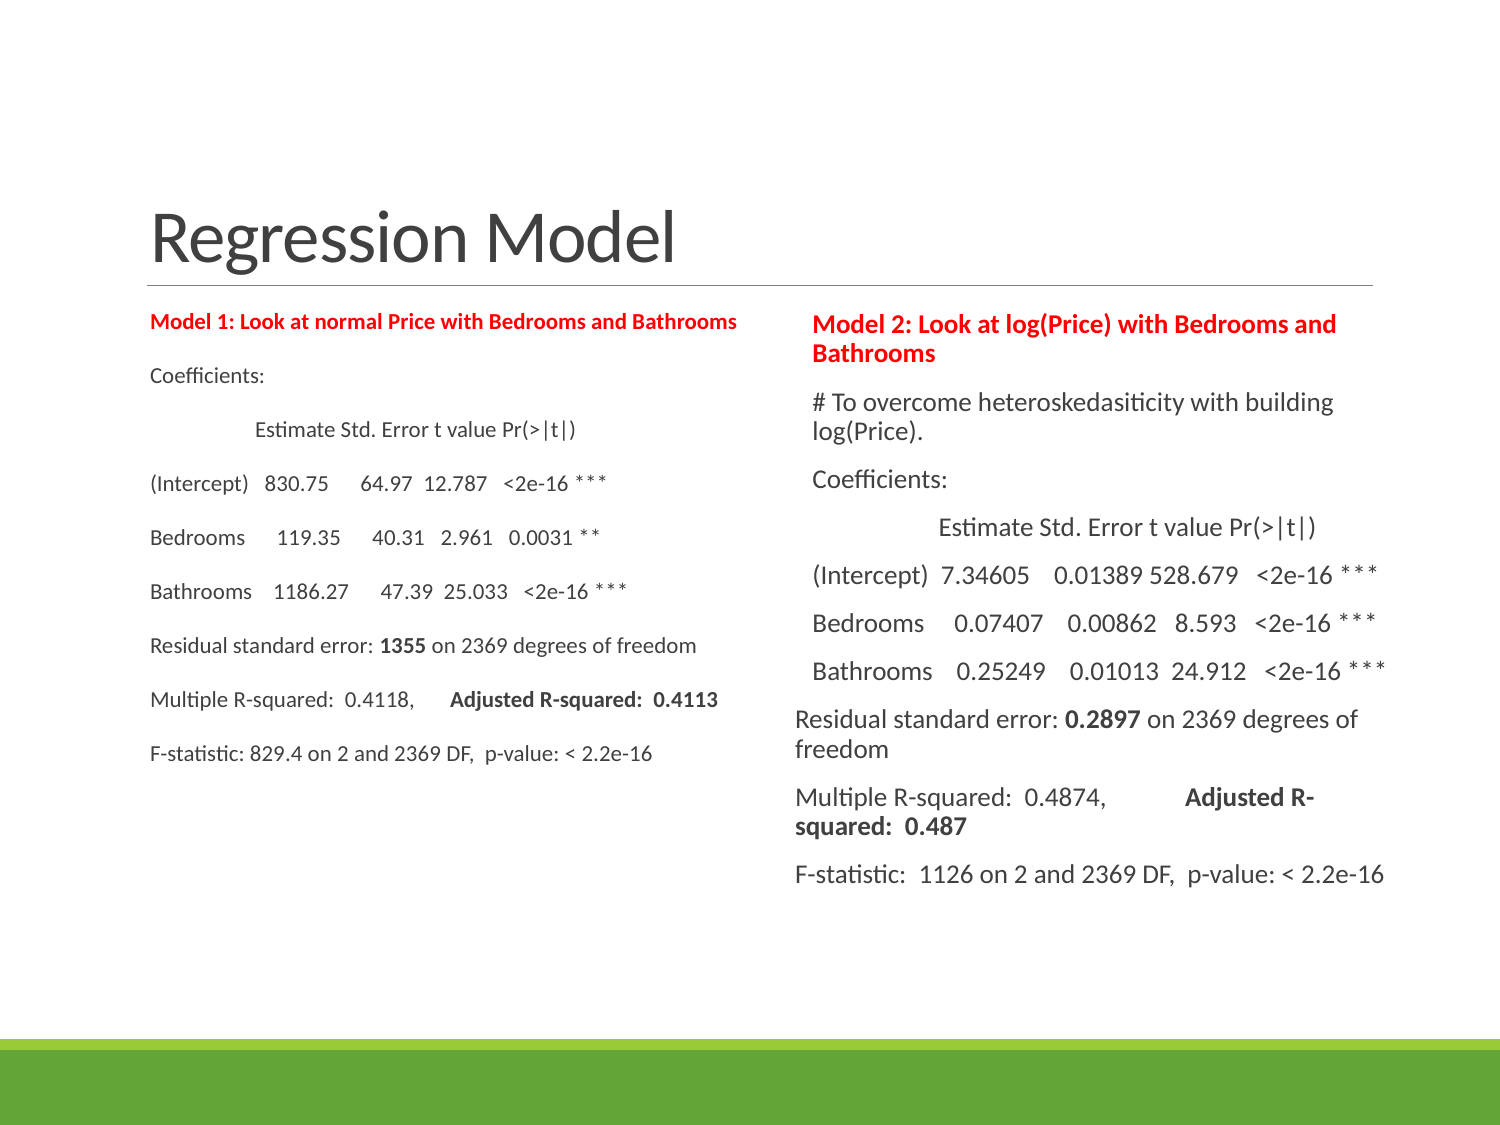

# Regression Model
Model 1: Look at normal Price with Bedrooms and Bathrooms
Coefficients:
                    Estimate Std. Error t value Pr(>|t|)
(Intercept)   830.75      64.97  12.787   <2e-16 ***
Bedrooms      119.35      40.31   2.961   0.0031 **
Bathrooms    1186.27      47.39  25.033   <2e-16 ***
Residual standard error: 1355 on 2369 degrees of freedom
Multiple R-squared:  0.4118,	Adjusted R-squared:  0.4113
F-statistic: 829.4 on 2 and 2369 DF,  p-value: < 2.2e-16

Model 2: Look at log(Price) with Bedrooms and Bathrooms
# To overcome heteroskedasiticity with building log(Price).
Coefficients:
                     Estimate Std. Error t value Pr(>|t|)
(Intercept)  7.34605    0.01389 528.679   <2e-16 ***
Bedrooms     0.07407    0.00862   8.593   <2e-16 ***
Bathrooms    0.25249    0.01013  24.912   <2e-16 ***
Residual standard error: 0.2897 on 2369 degrees of freedom
Multiple R-squared:  0.4874,	Adjusted R-squared:  0.487
F-statistic:  1126 on 2 and 2369 DF,  p-value: < 2.2e-16